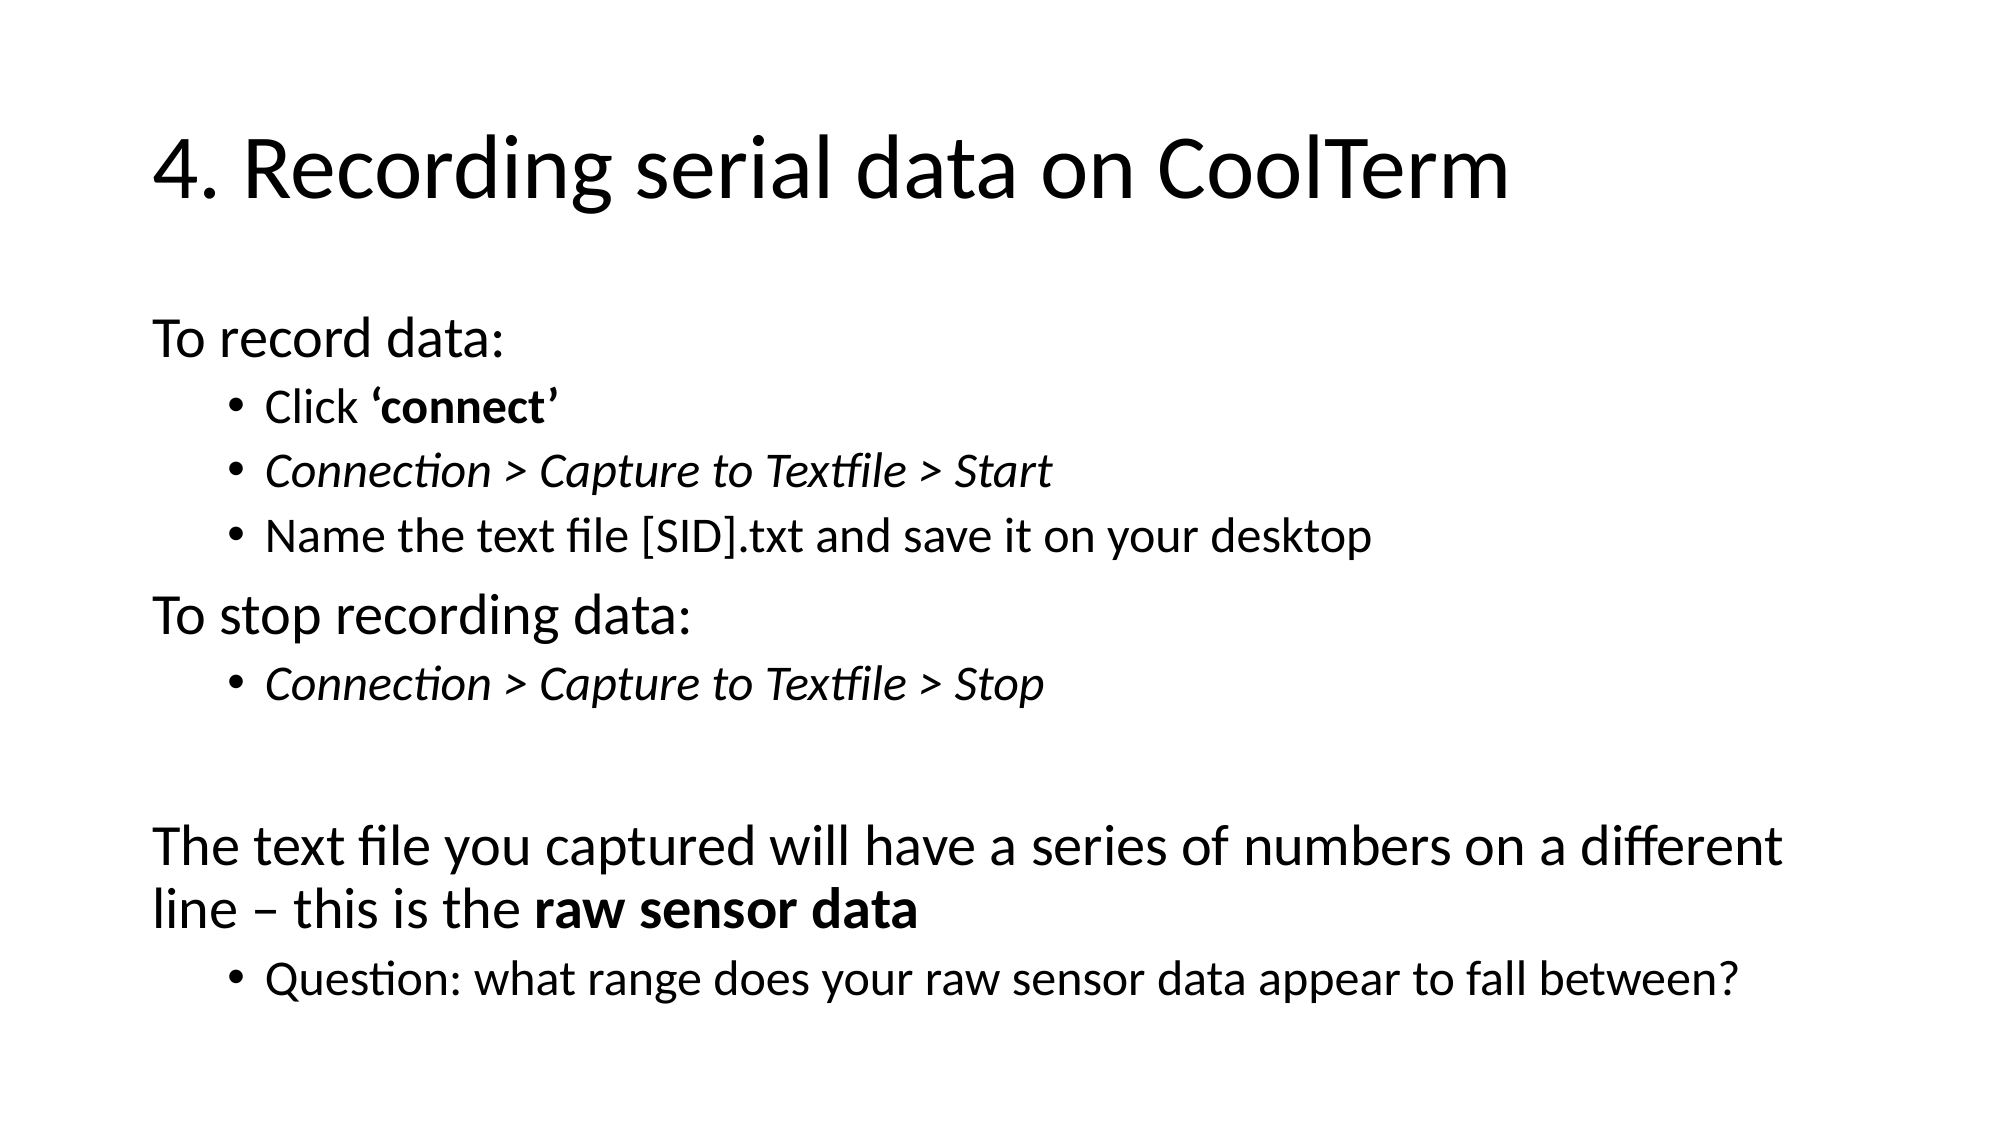

# 4. Recording serial data on CoolTerm
To record data:
Click ‘connect’
Connection > Capture to Textfile > Start
Name the text file [SID].txt and save it on your desktop
To stop recording data:
Connection > Capture to Textfile > Stop

The text file you captured will have a series of numbers on a different line – this is the raw sensor data
Question: what range does your raw sensor data appear to fall between?